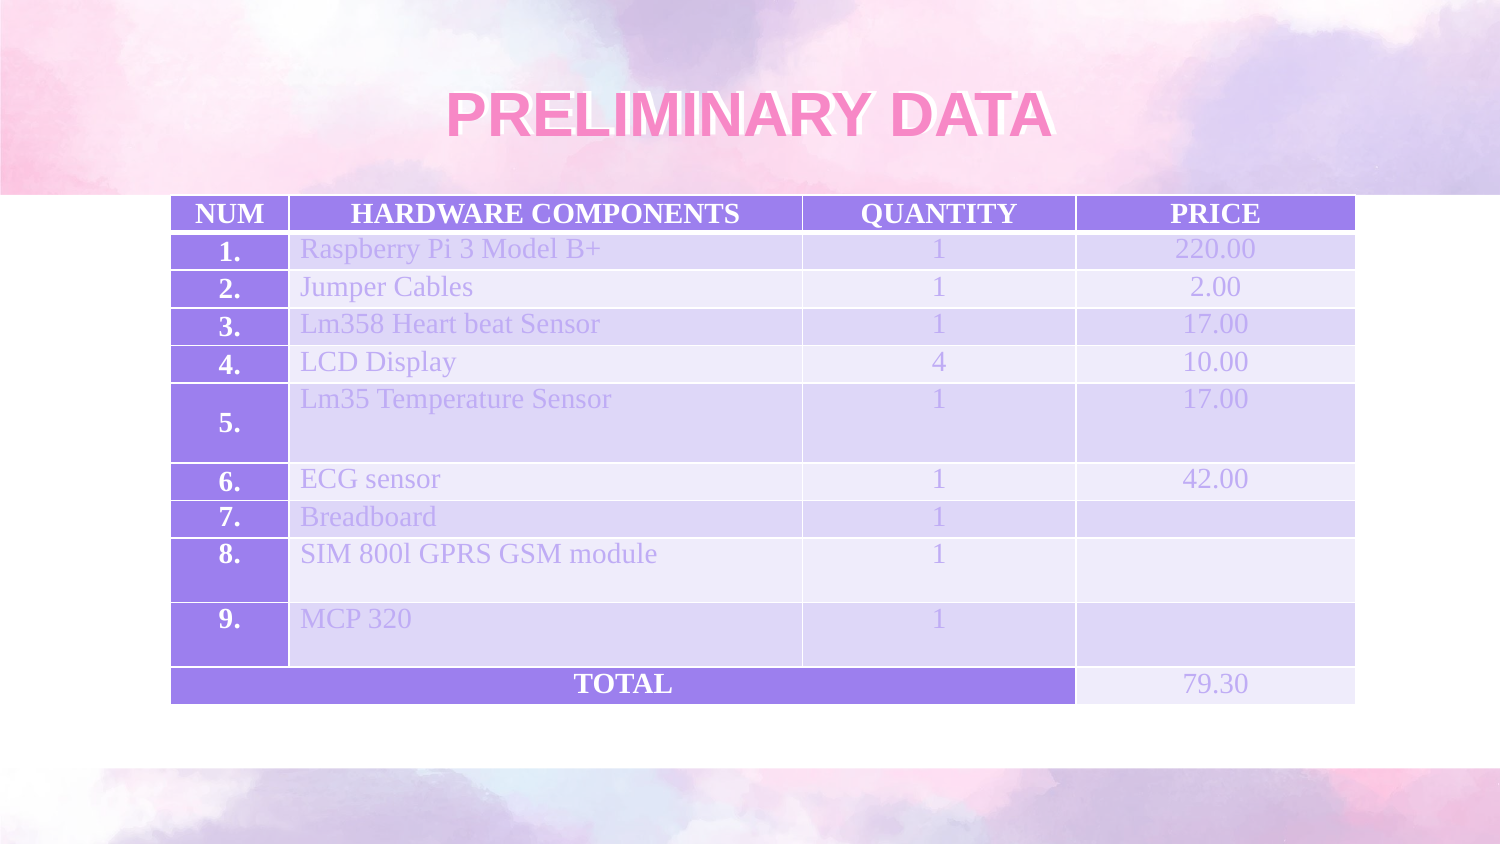

# PRELIMINARY DATA

| NUM | HARDWARE COMPONENTS | QUANTITY | PRICE |
| --- | --- | --- | --- |
| 1. | Raspberry Pi 3 Model B+ | 1 | 220.00 |
| 2. | Jumper Cables | 1 | 2.00 |
| 3. | Lm358 Heart beat Sensor | 1 | 17.00 |
| 4. | LCD Display | 4 | 10.00 |
| 5. | Lm35 Temperature Sensor | 1 | 17.00 |
| 6. | ECG sensor | 1 | 42.00 |
| 7. | Breadboard | 1 |  |
| 8. | SIM 800l GPRS GSM module | 1 |  |
| 9. | MCP 320 | 1 |  |
| TOTAL |  |  | 79.30 |